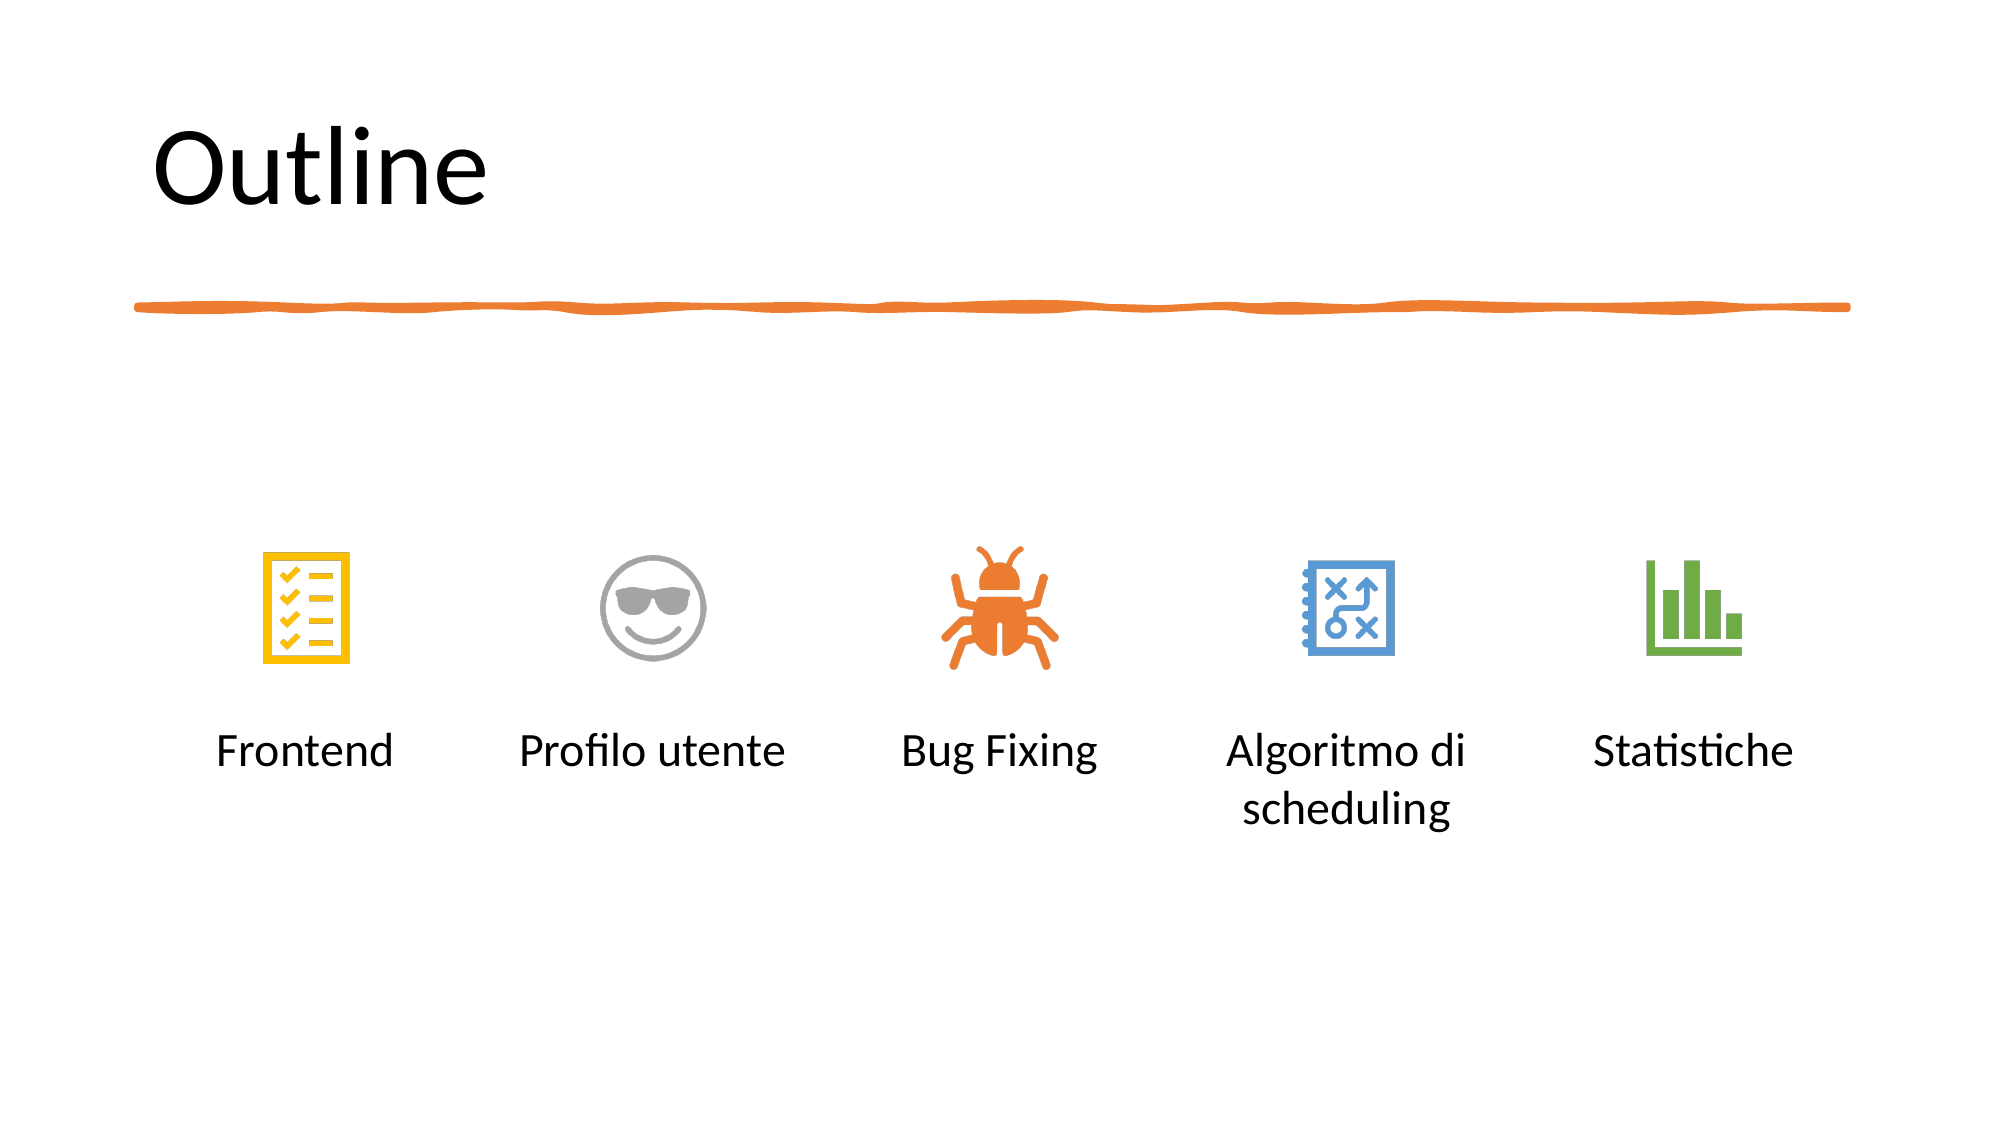

# Outline

Frontend
Profilo utente
Bug Fixing
Algoritmo di scheduling
Statistiche